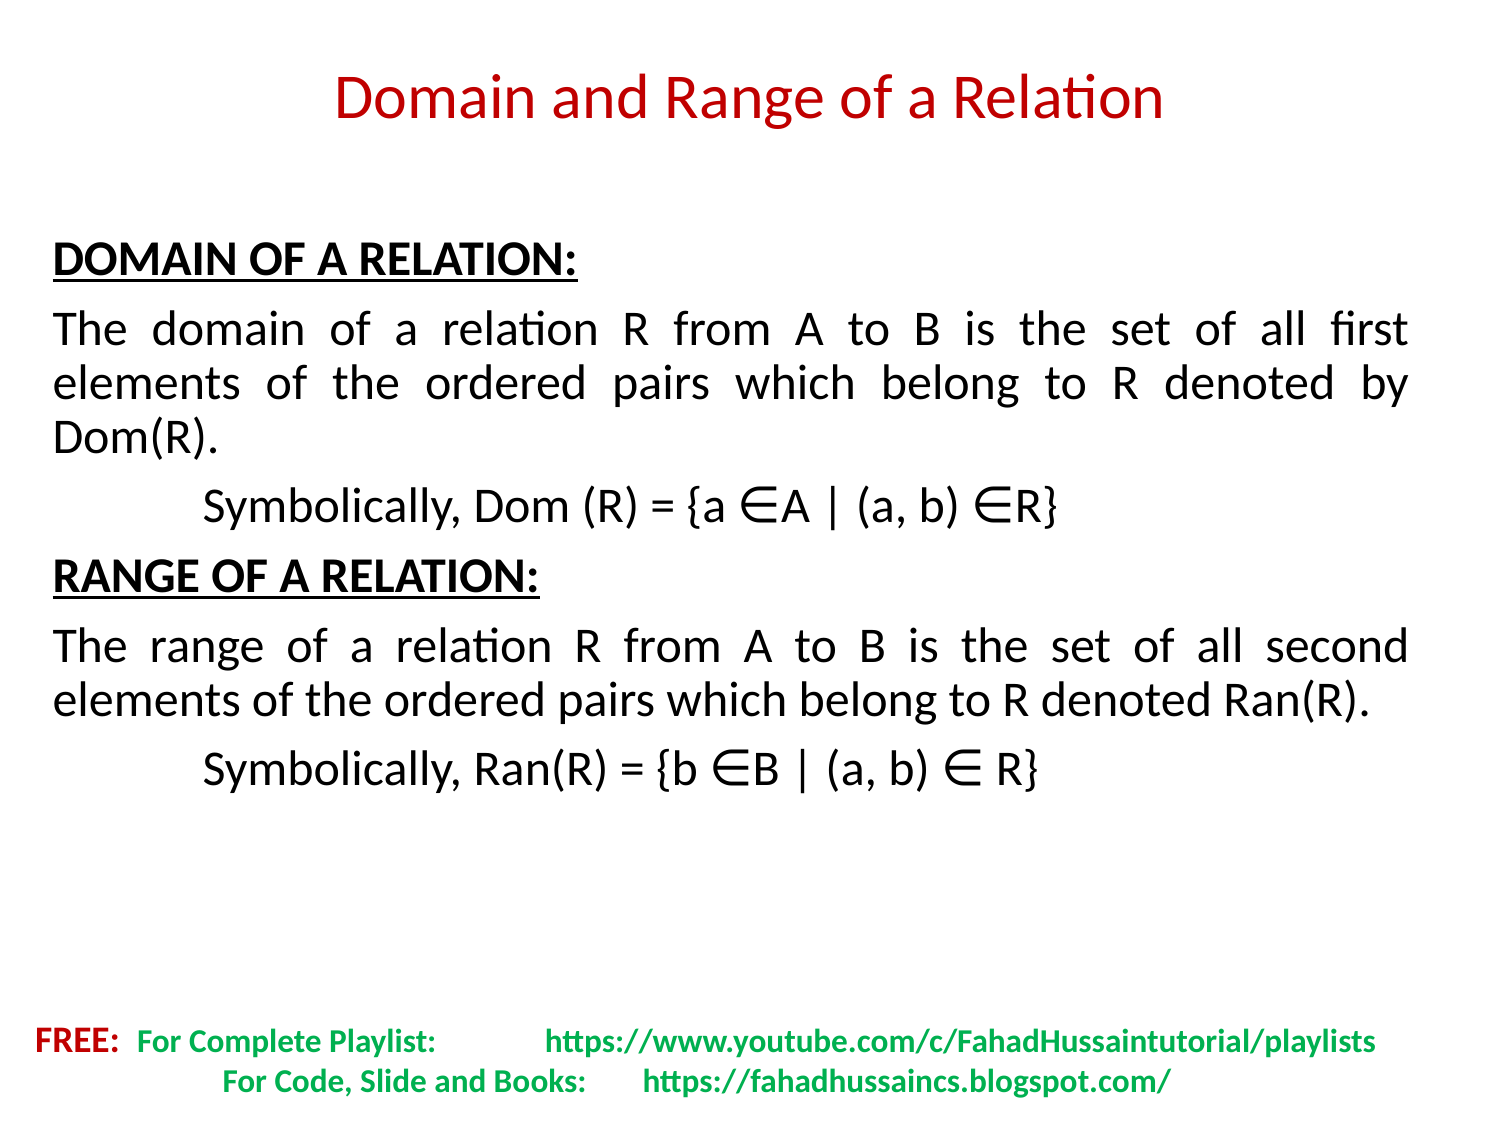

# Domain and Range of a Relation
DOMAIN OF A RELATION:
The domain of a relation R from A to B is the set of all first elements of the ordered pairs which belong to R denoted by Dom(R).
	Symbolically, Dom (R) = {a ∈A | (a, b) ∈R}
RANGE OF A RELATION:
The range of a relation R from A to B is the set of all second elements of the ordered pairs which belong to R denoted Ran(R).
	Symbolically, Ran(R) = {b ∈B | (a, b) ∈ R}
FREE:  For Complete Playlist: 	        https://www.youtube.com/c/FahadHussaintutorial/playlists
	     For Code, Slide and Books:	 https://fahadhussaincs.blogspot.com/